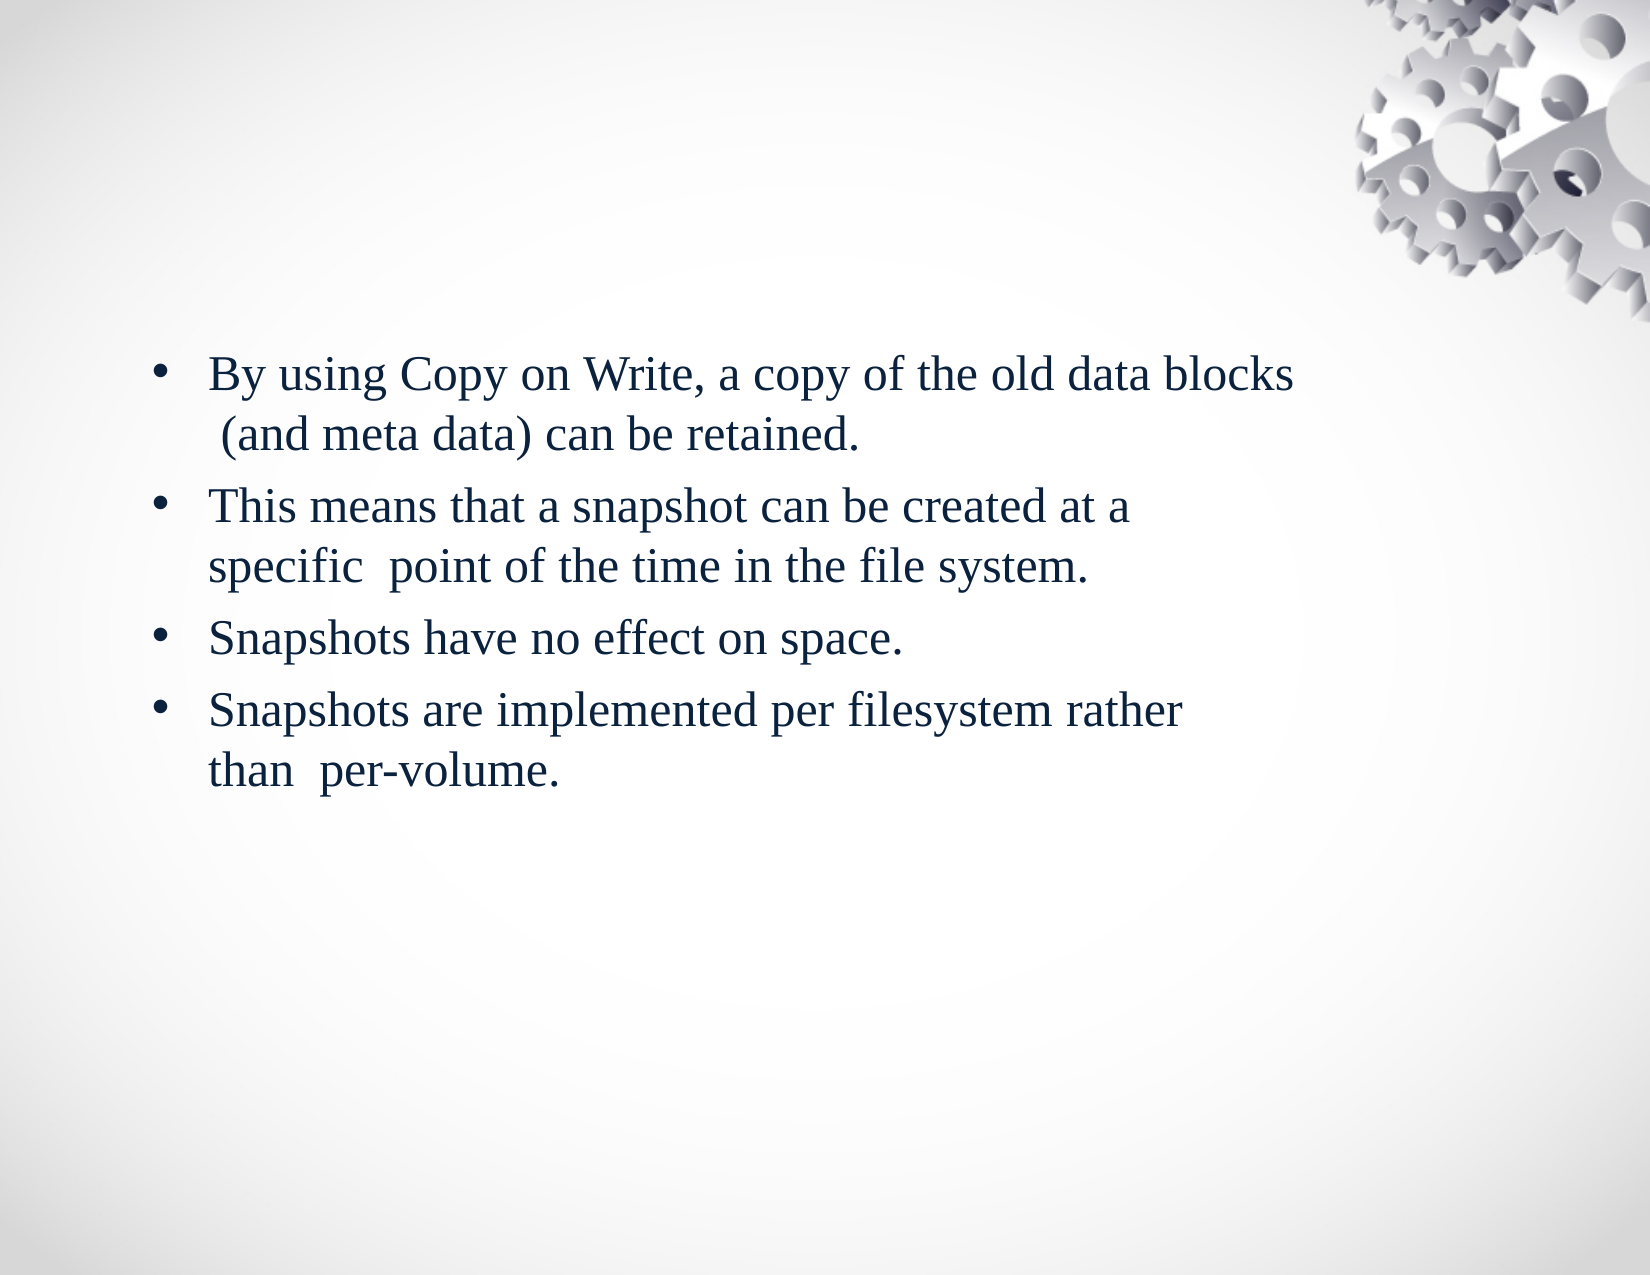

By using Copy on Write, a copy of the old data blocks  (and meta data) can be retained.
This means that a snapshot can be created at a specific  point of the time in the file system.
Snapshots have no effect on space.
Snapshots are implemented per filesystem rather than  per-volume.